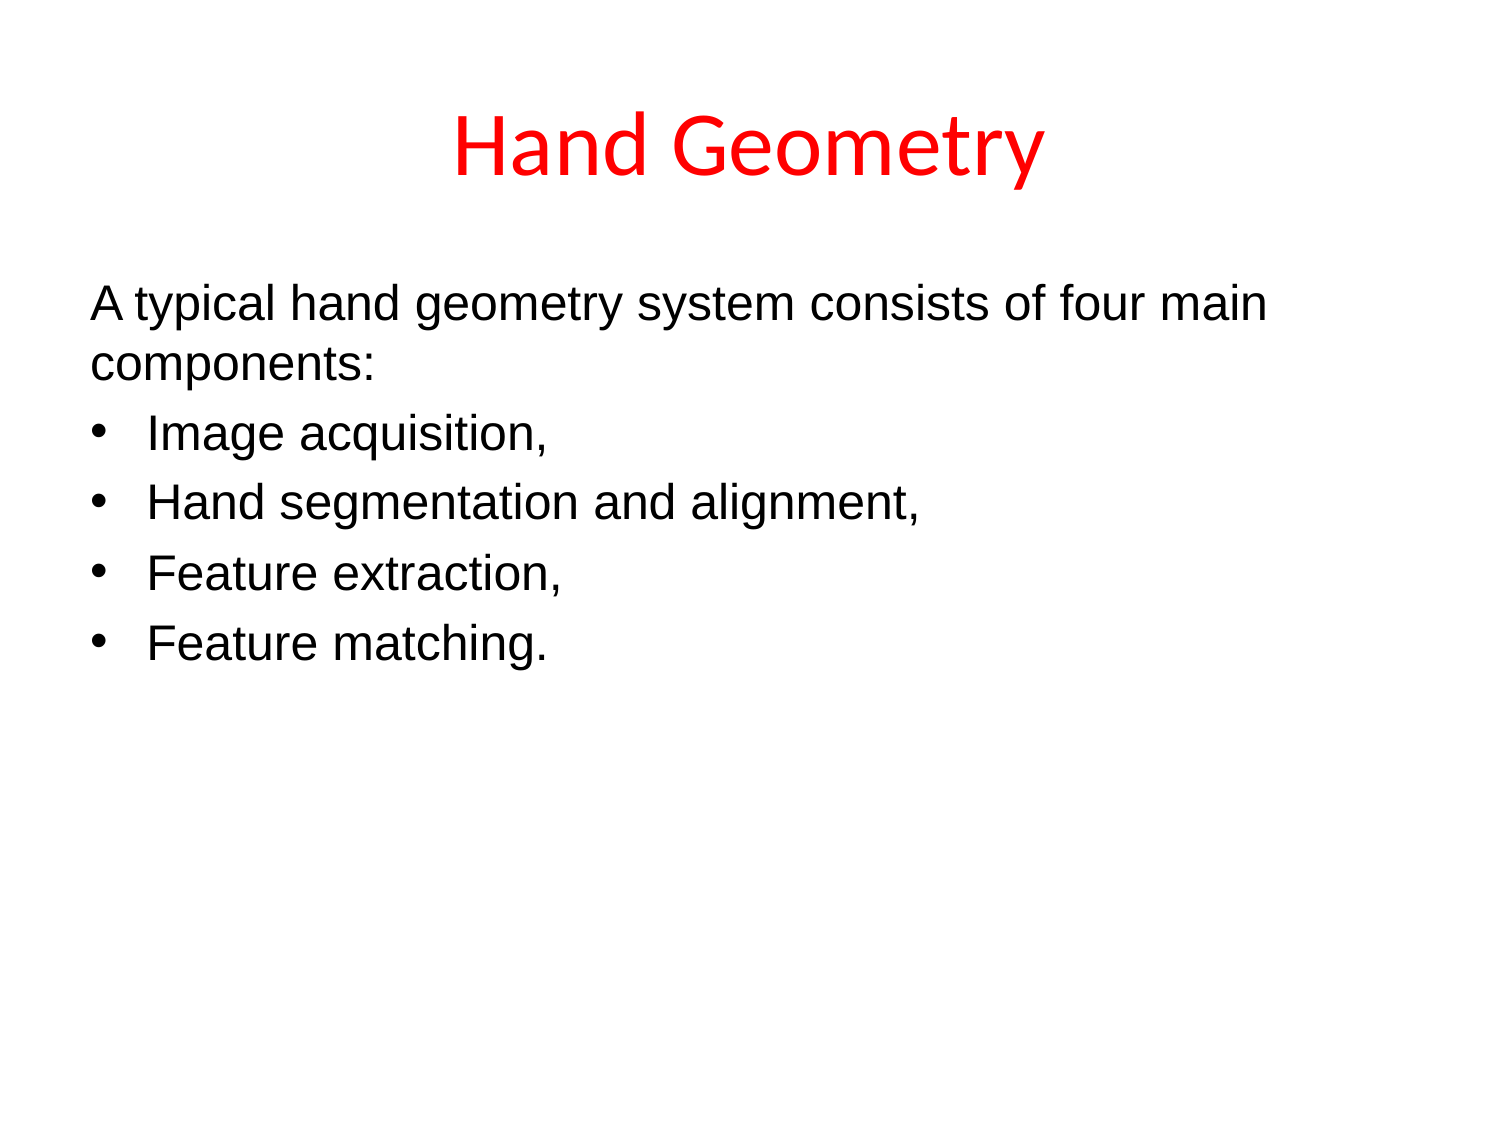

# Hand Geometry
A typical hand geometry system consists of four main components:
Image acquisition,
Hand segmentation and alignment,
Feature extraction,
Feature matching.